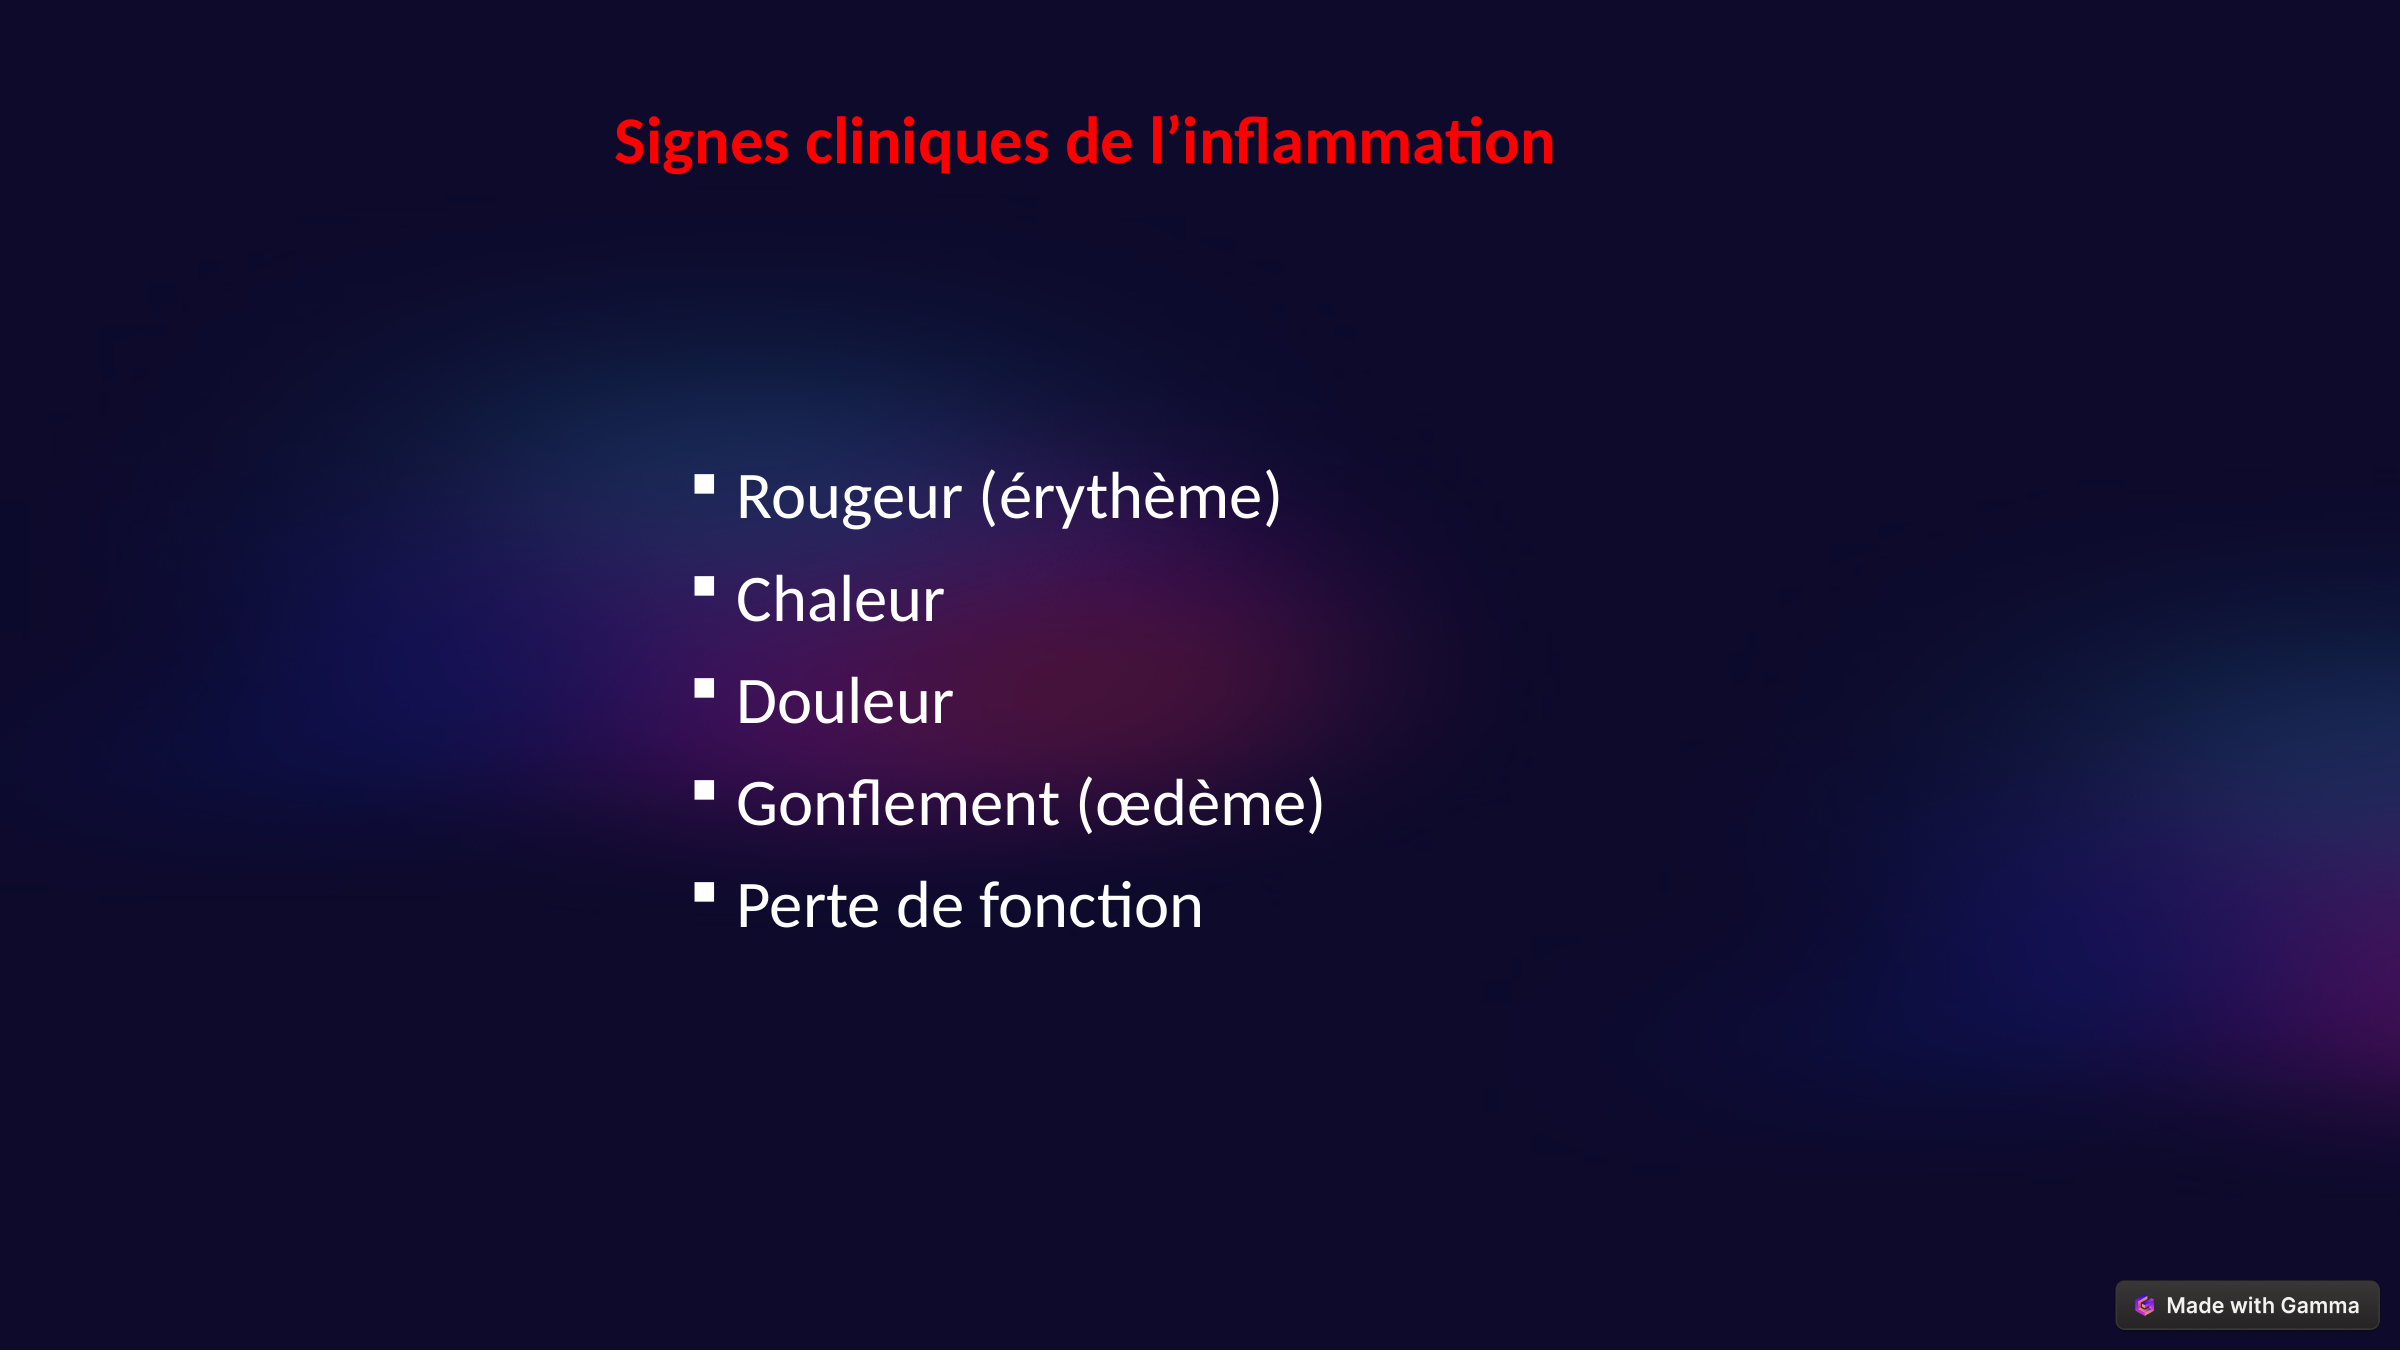

Signes cliniques de l’inflammation

Rougeur (érythème)
Chaleur
Douleur
Gonflement (œdème)
Perte de fonction